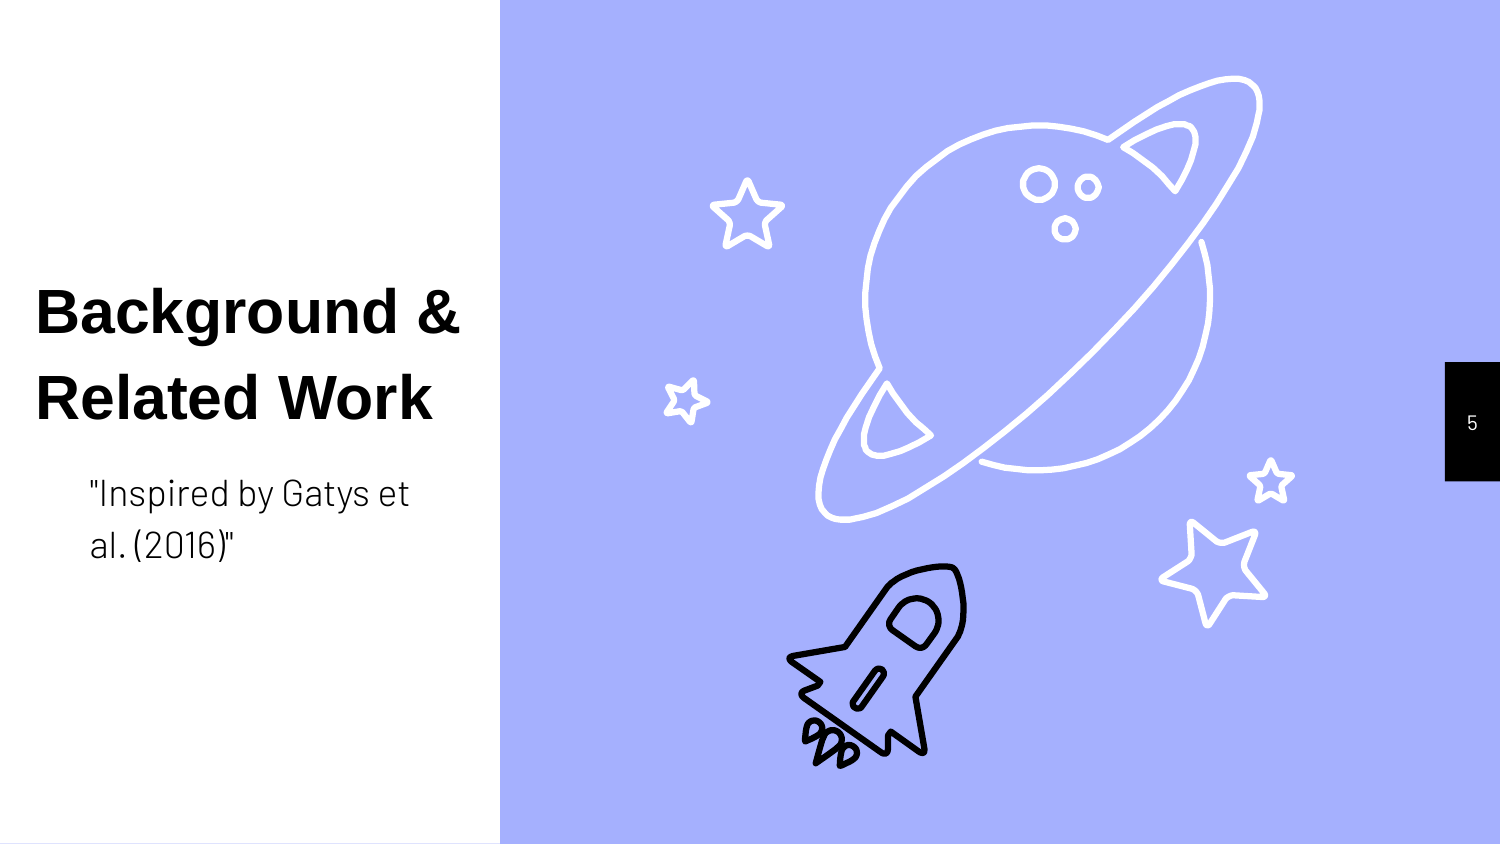

Background & Related Work
5

"Inspired by Gatys et al. (2016)"